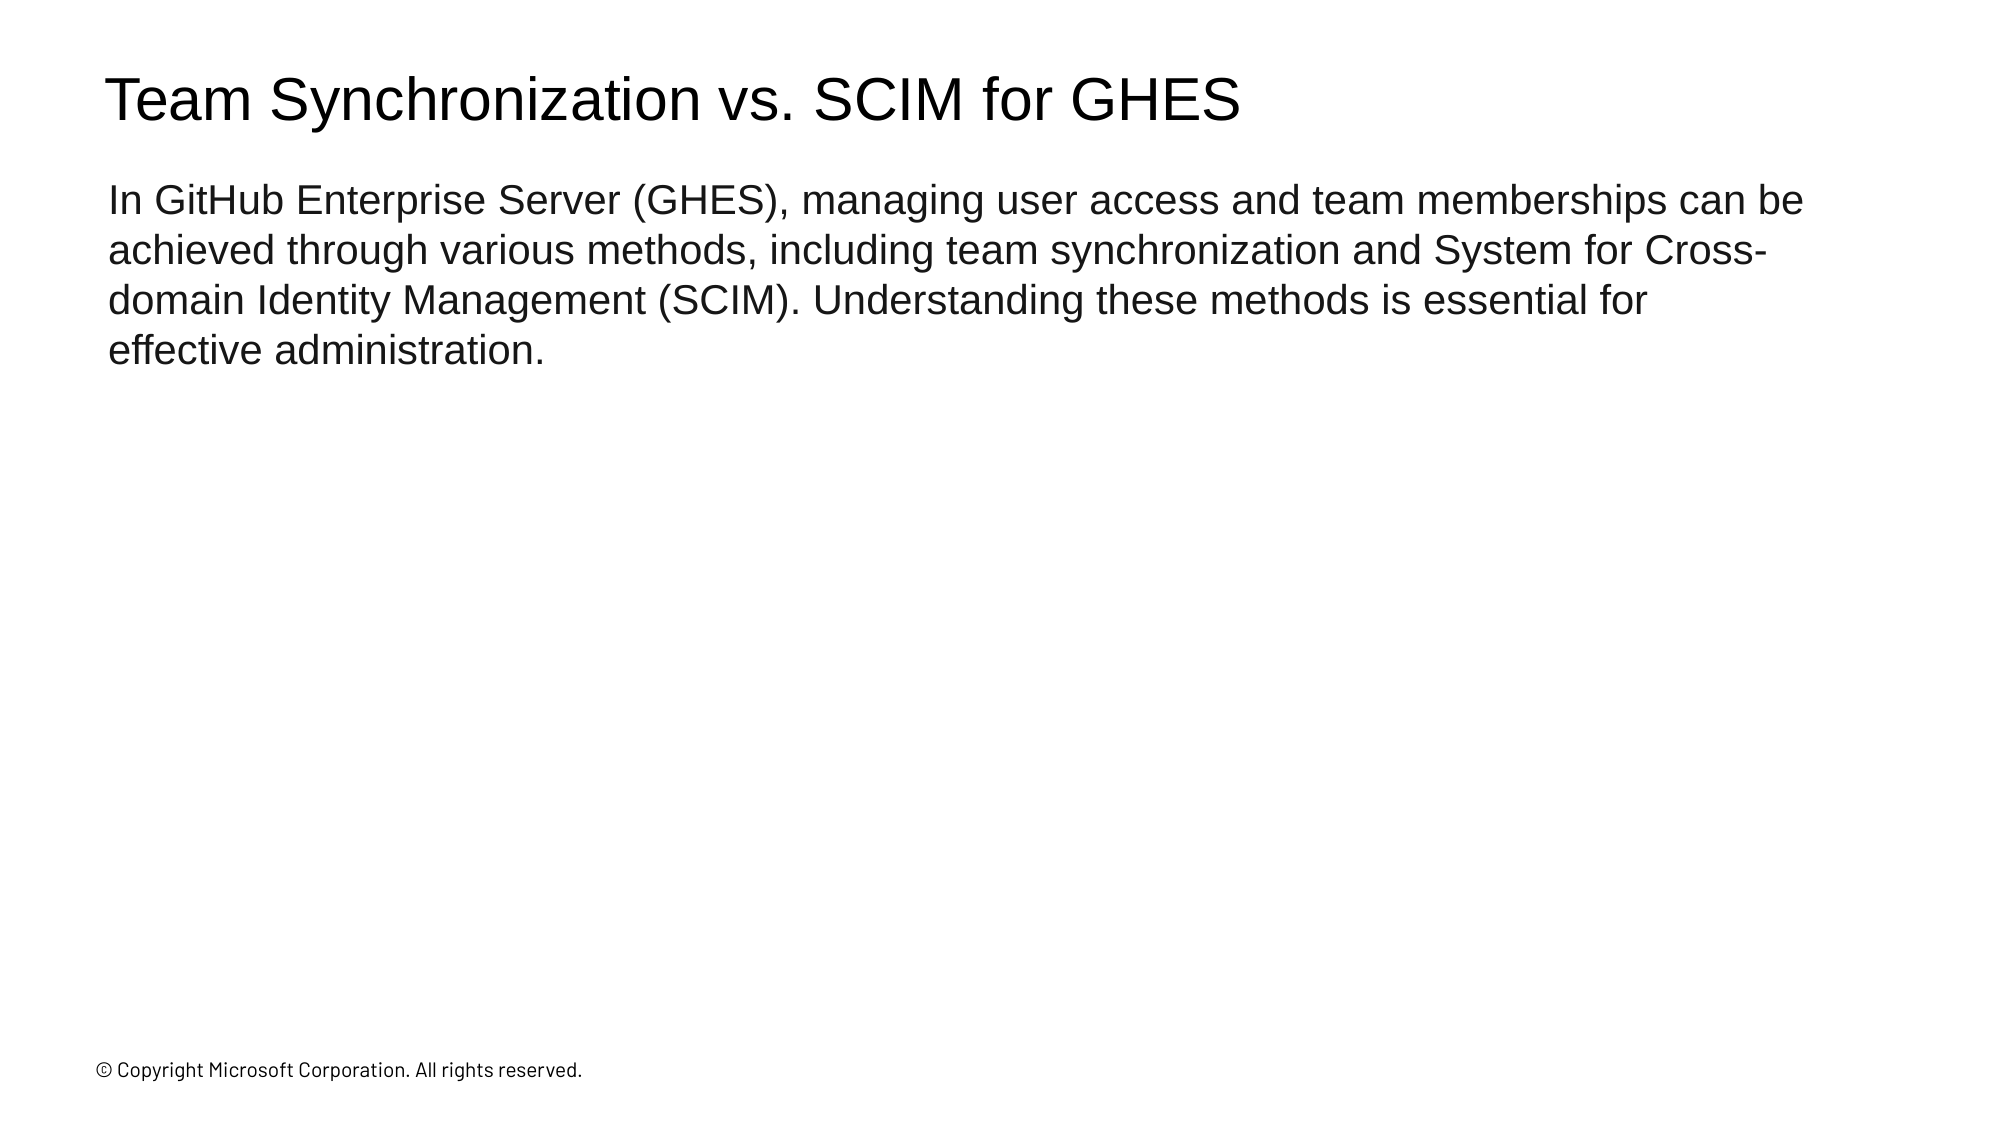

# Team Synchronization vs. SCIM for GHES
In GitHub Enterprise Server (GHES), managing user access and team memberships can be achieved through various methods, including team synchronization and System for Cross-domain Identity Management (SCIM). Understanding these methods is essential for effective administration.
© Copyright Microsoft Corporation. All rights reserved.